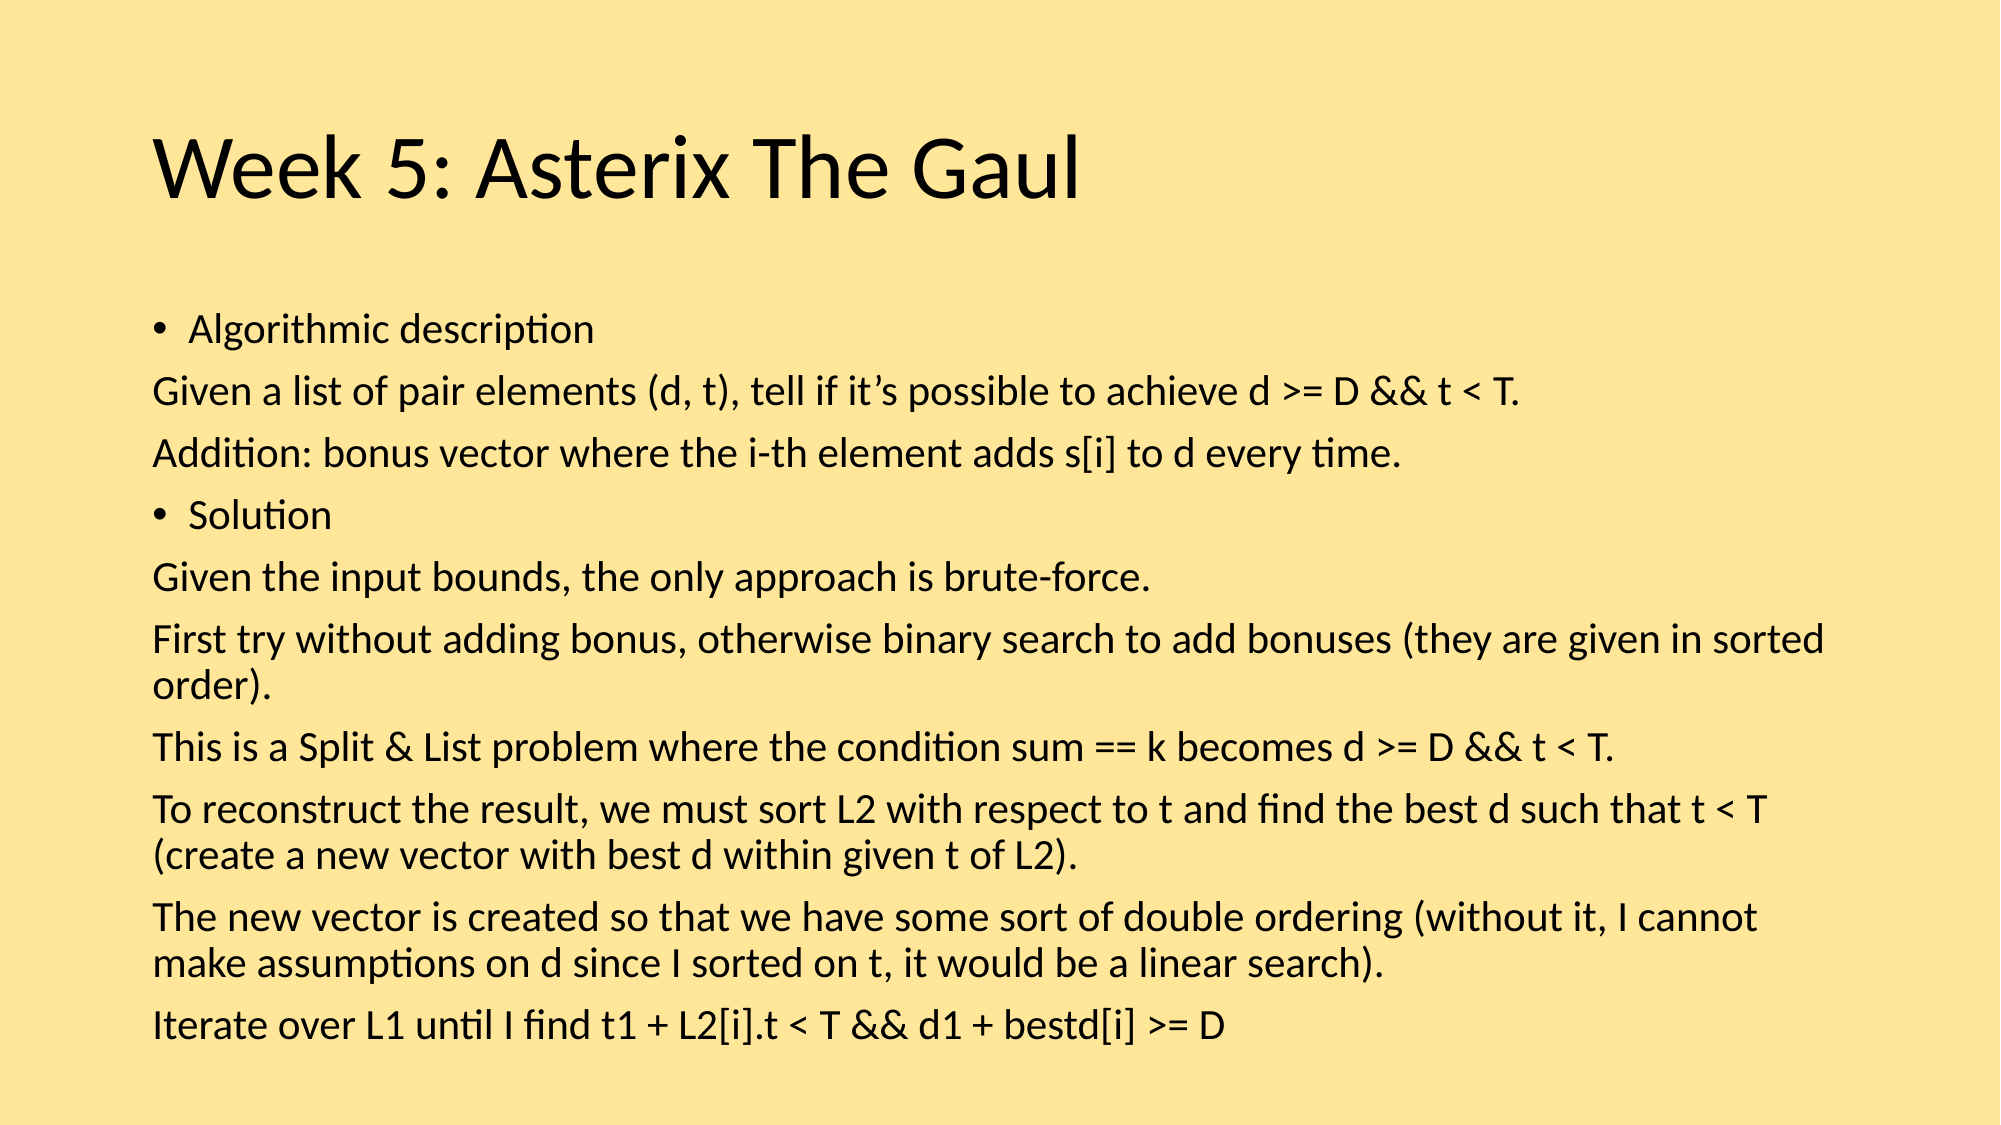

# Week 5: Asterix The Gaul
Algorithmic description
Given a list of pair elements (d, t), tell if it’s possible to achieve d >= D && t < T.
Addition: bonus vector where the i-th element adds s[i] to d every time.
Solution
Given the input bounds, the only approach is brute-force.
First try without adding bonus, otherwise binary search to add bonuses (they are given in sorted order).
This is a Split & List problem where the condition sum == k becomes d >= D && t < T.
To reconstruct the result, we must sort L2 with respect to t and find the best d such that t < T (create a new vector with best d within given t of L2).
The new vector is created so that we have some sort of double ordering (without it, I cannot make assumptions on d since I sorted on t, it would be a linear search).
Iterate over L1 until I find t1 + L2[i].t < T && d1 + bestd[i] >= D